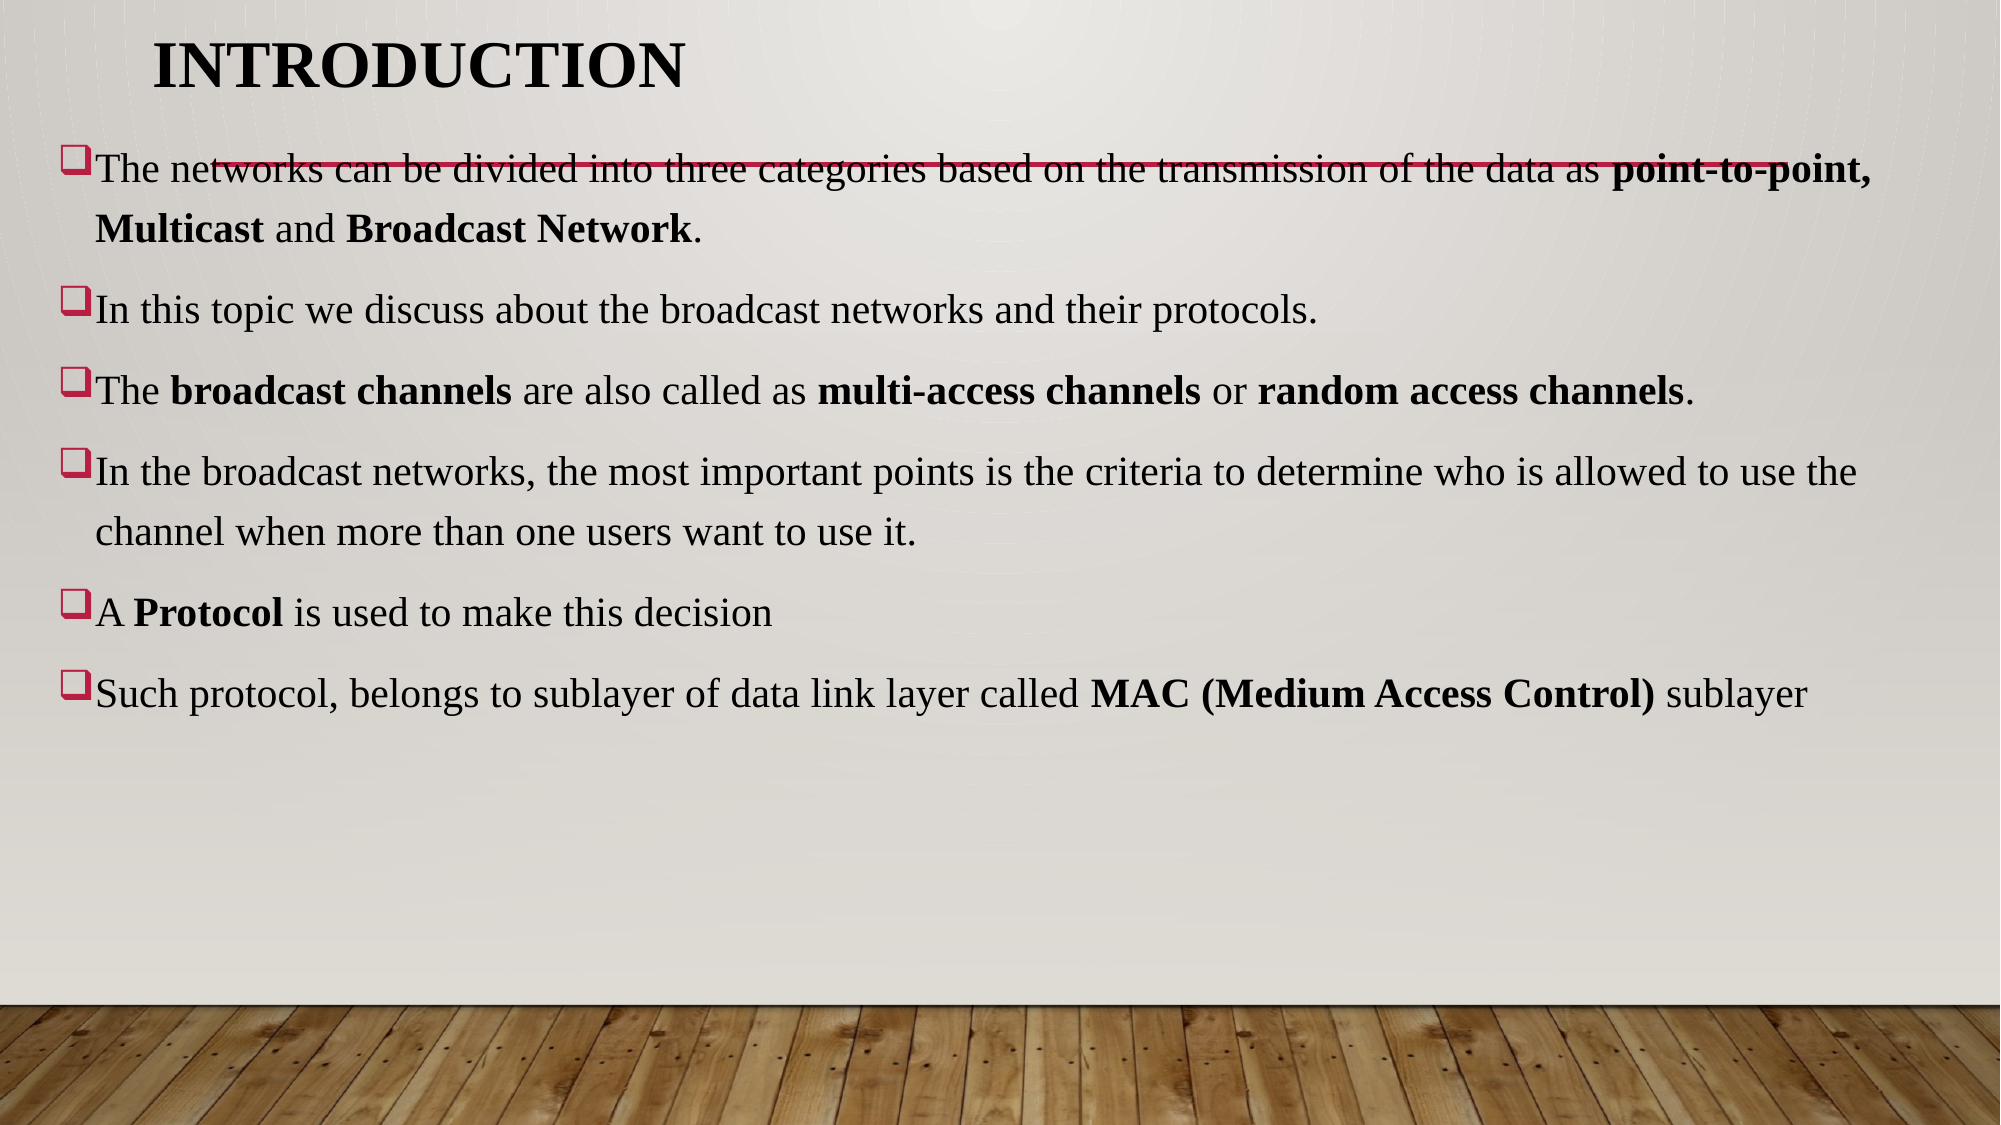

# INTRODUCTION
The networks can be divided into three categories based on the transmission of the data as point-to-point, Multicast and Broadcast Network.
In this topic we discuss about the broadcast networks and their protocols.
The broadcast channels are also called as multi-access channels or random access channels.
In the broadcast networks, the most important points is the criteria to determine who is allowed to use the channel when more than one users want to use it.
A Protocol is used to make this decision
Such protocol, belongs to sublayer of data link layer called MAC (Medium Access Control) sublayer